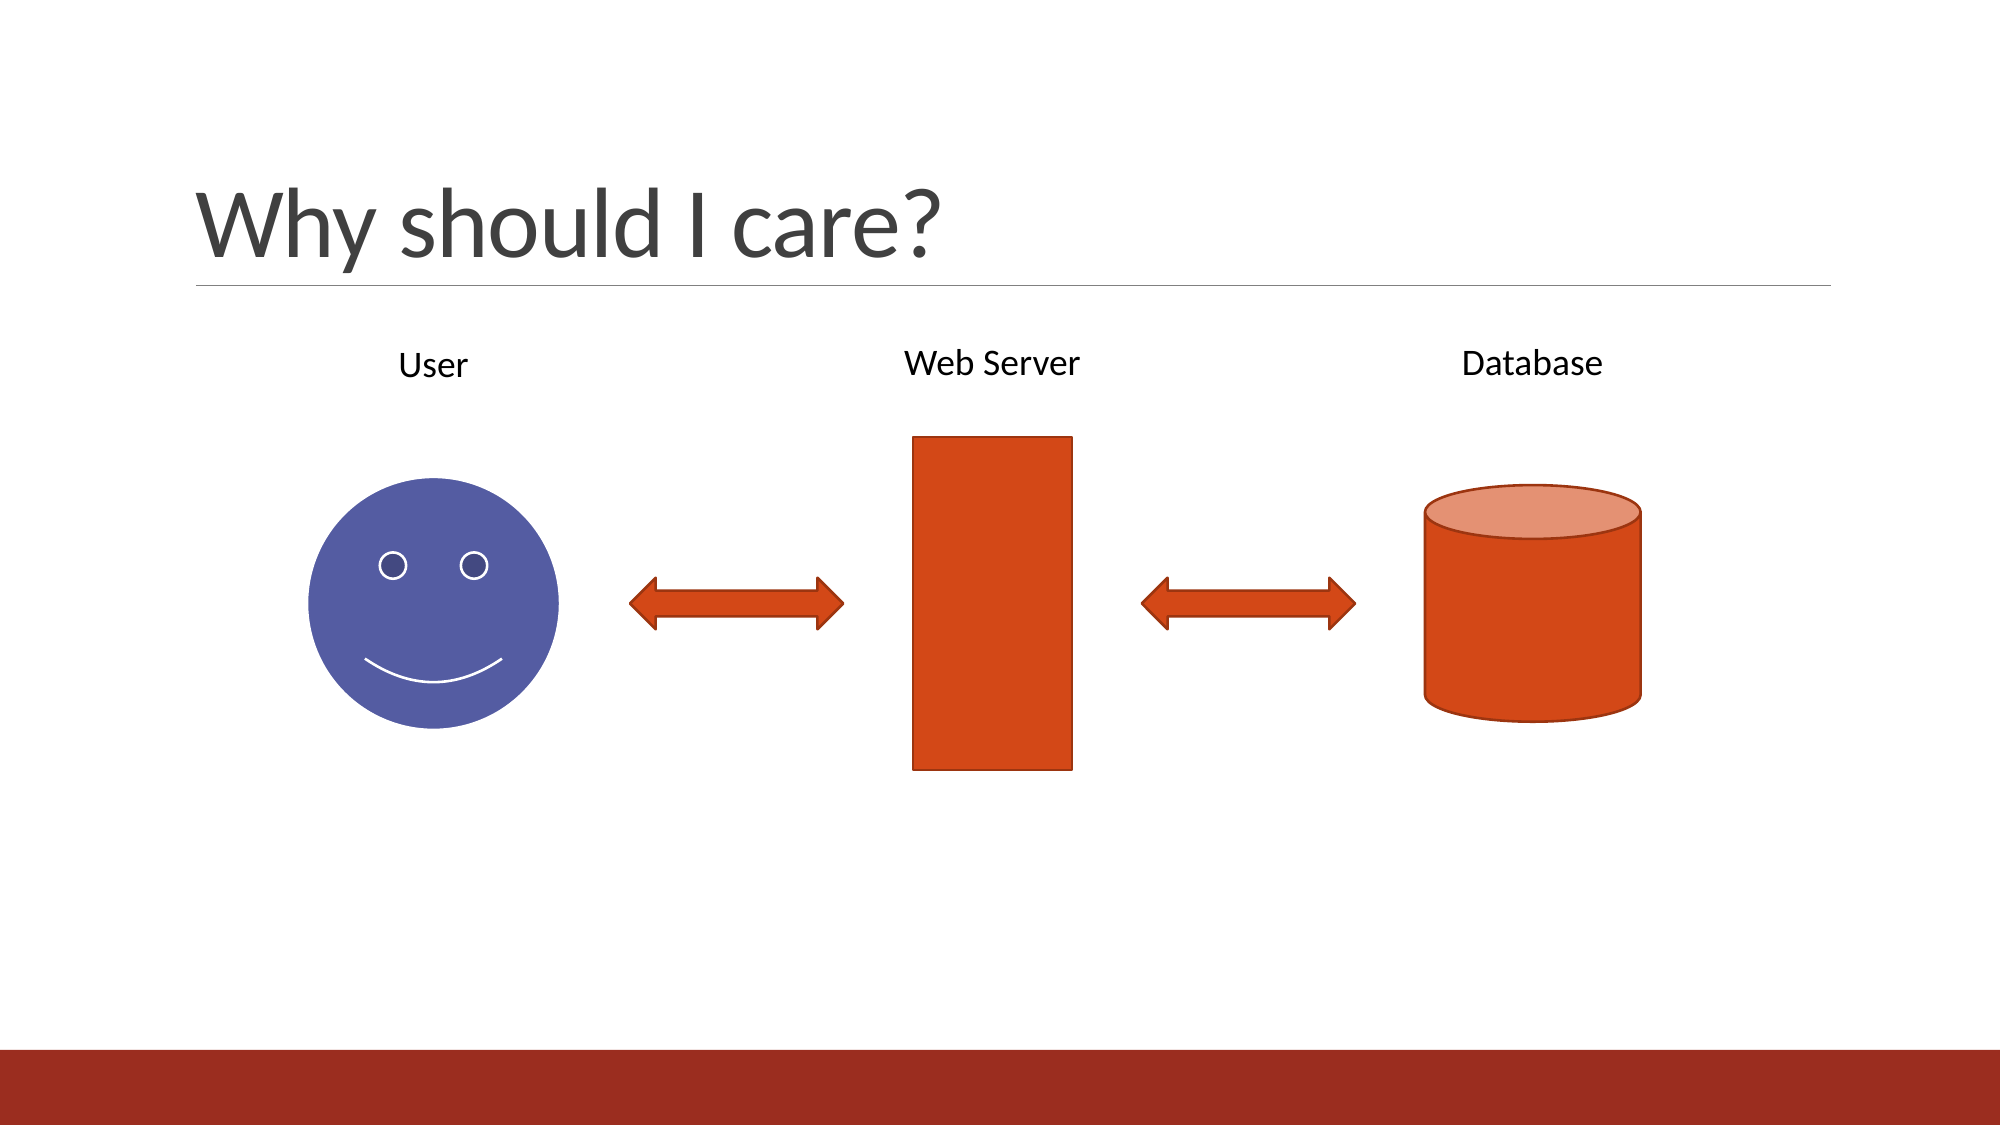

# Why should I care?
Web Server
Database
User